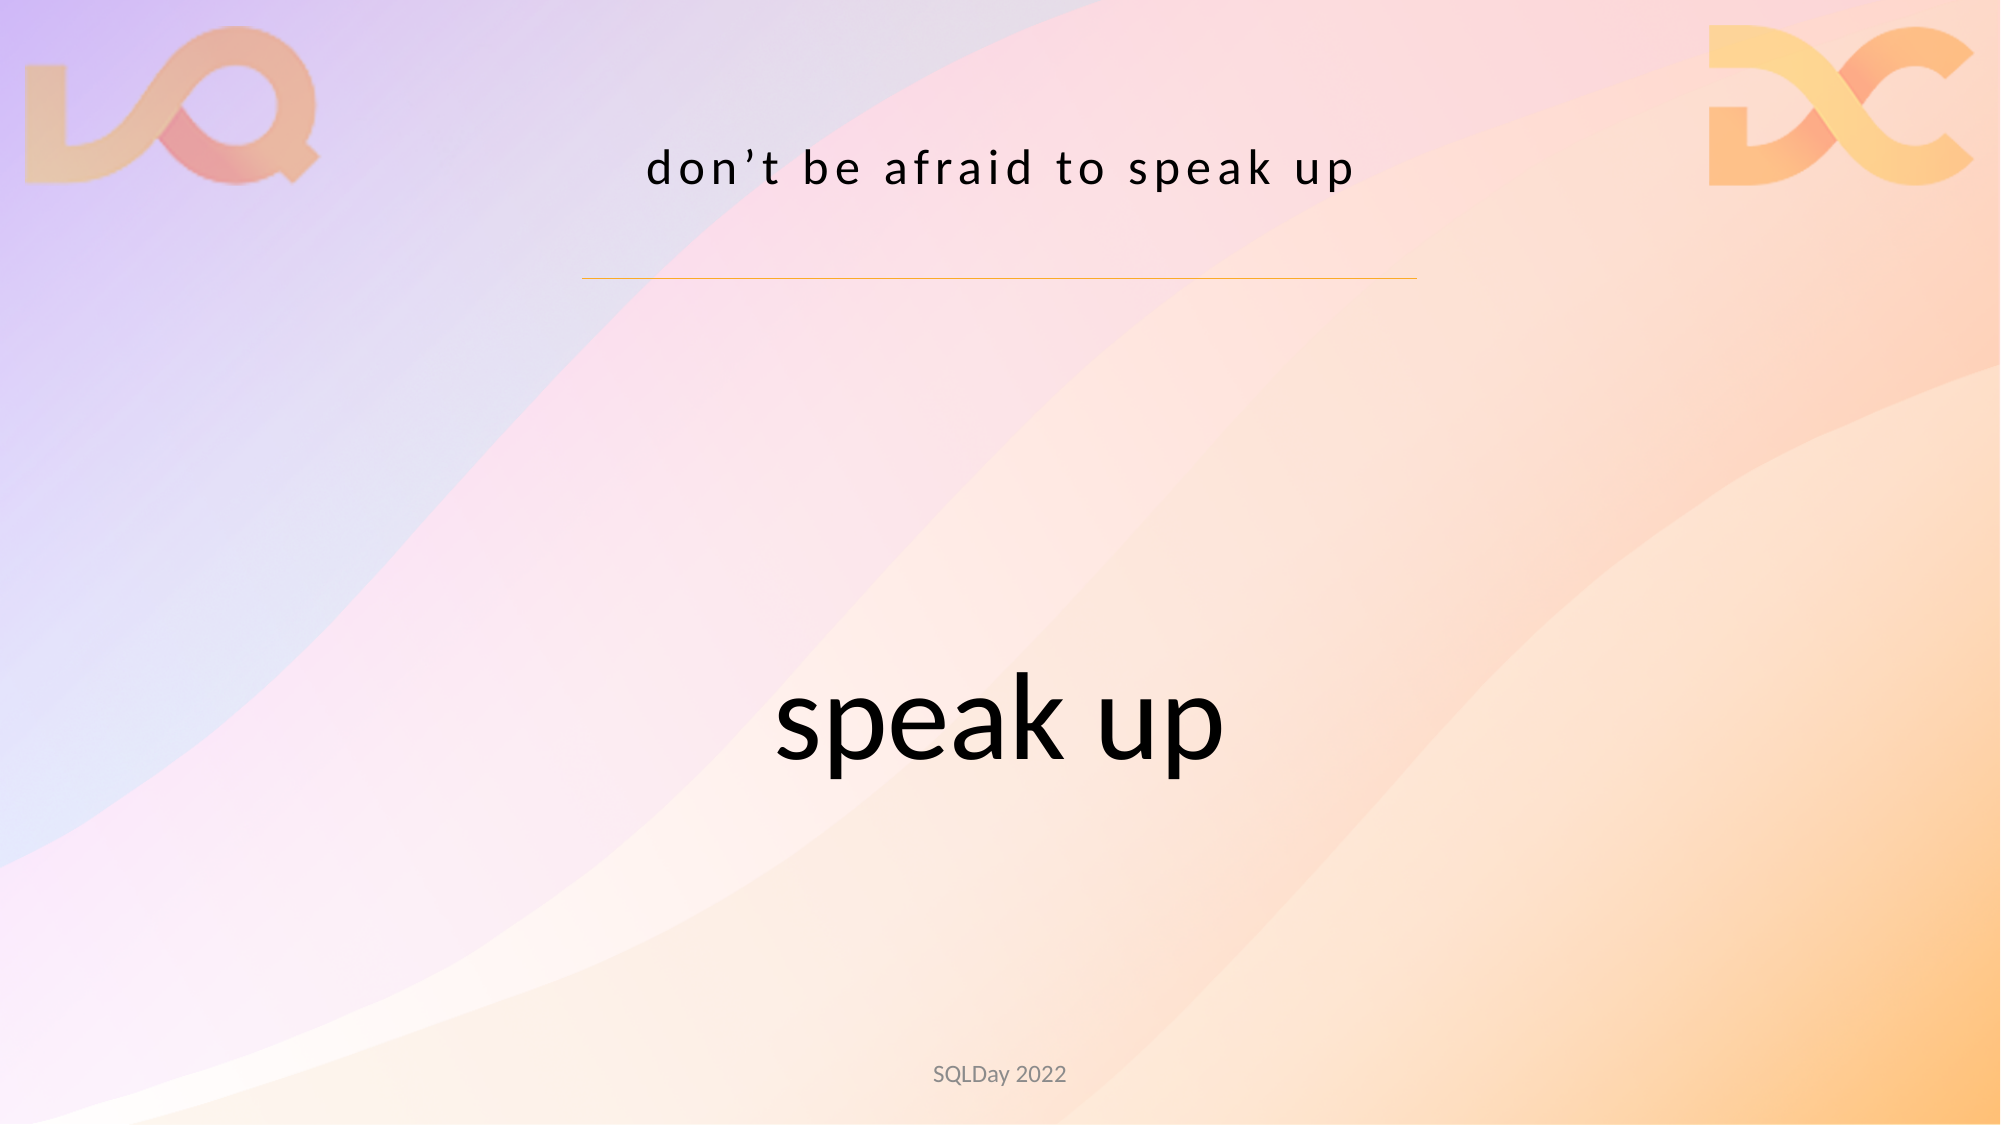

# don’t be afraid to speak up
speak up
SQLDay 2022